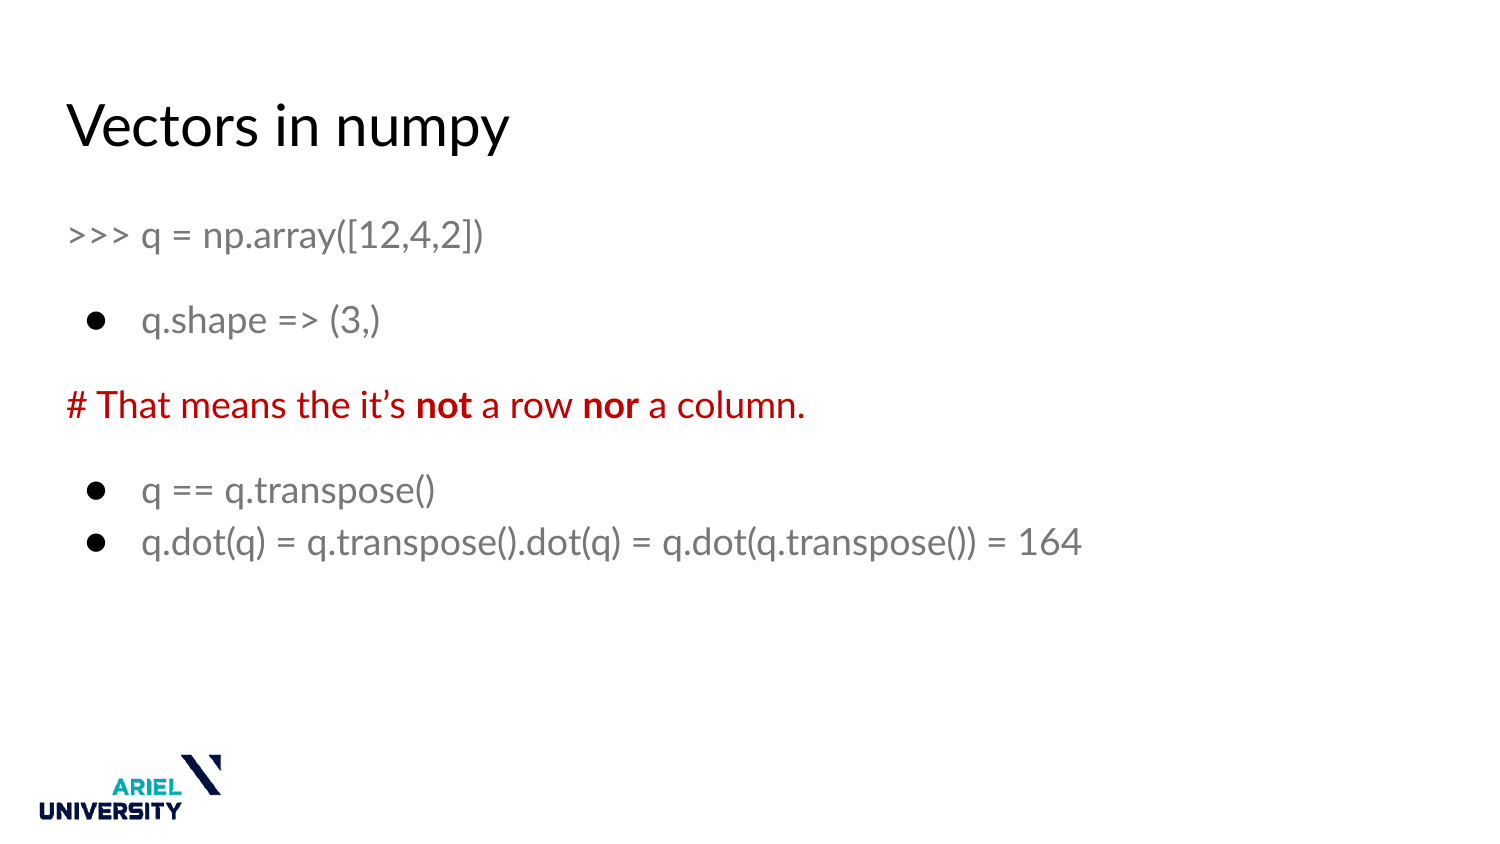

# Vectors in numpy
>>> q = np.array([12,4,2])
q.shape => (3,)
# That means the it’s not a row nor a column.
q == q.transpose()
q.dot(q) = q.transpose().dot(q) = q.dot(q.transpose()) = 164